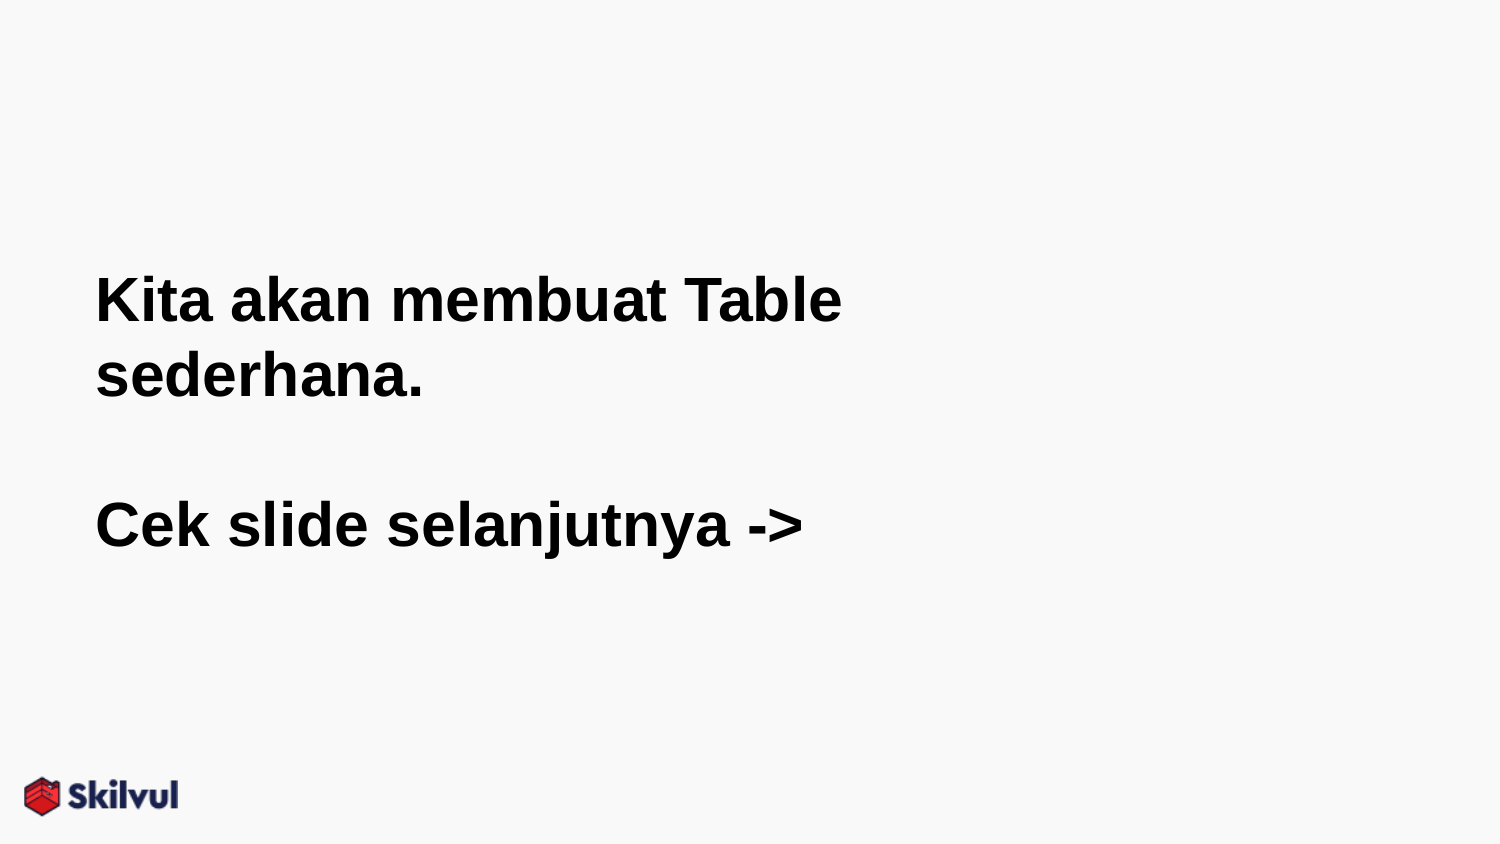

# Kita akan membuat Table sederhana.

Cek slide selanjutnya ->